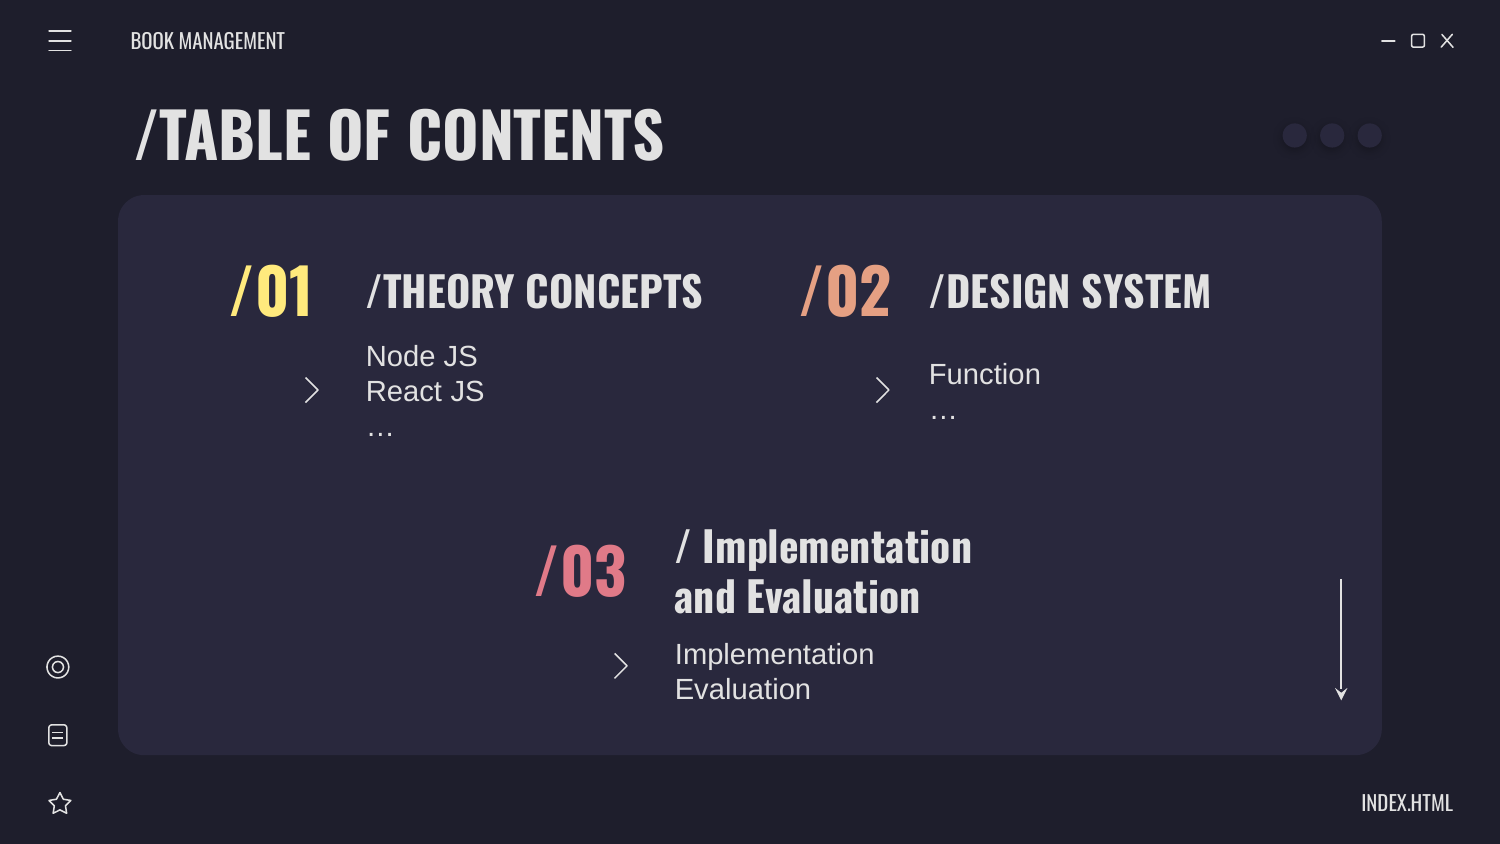

BOOK MANAGEMENT

/TABLE OF CONTENTS

/01
/02
# /THEORY CONCEPTS
/DESIGN SYSTEM
Node JS
React JS
…
Function
…

/03
/ Implementation and Evaluation
Implementation
Evaluation

INDEX.HTML